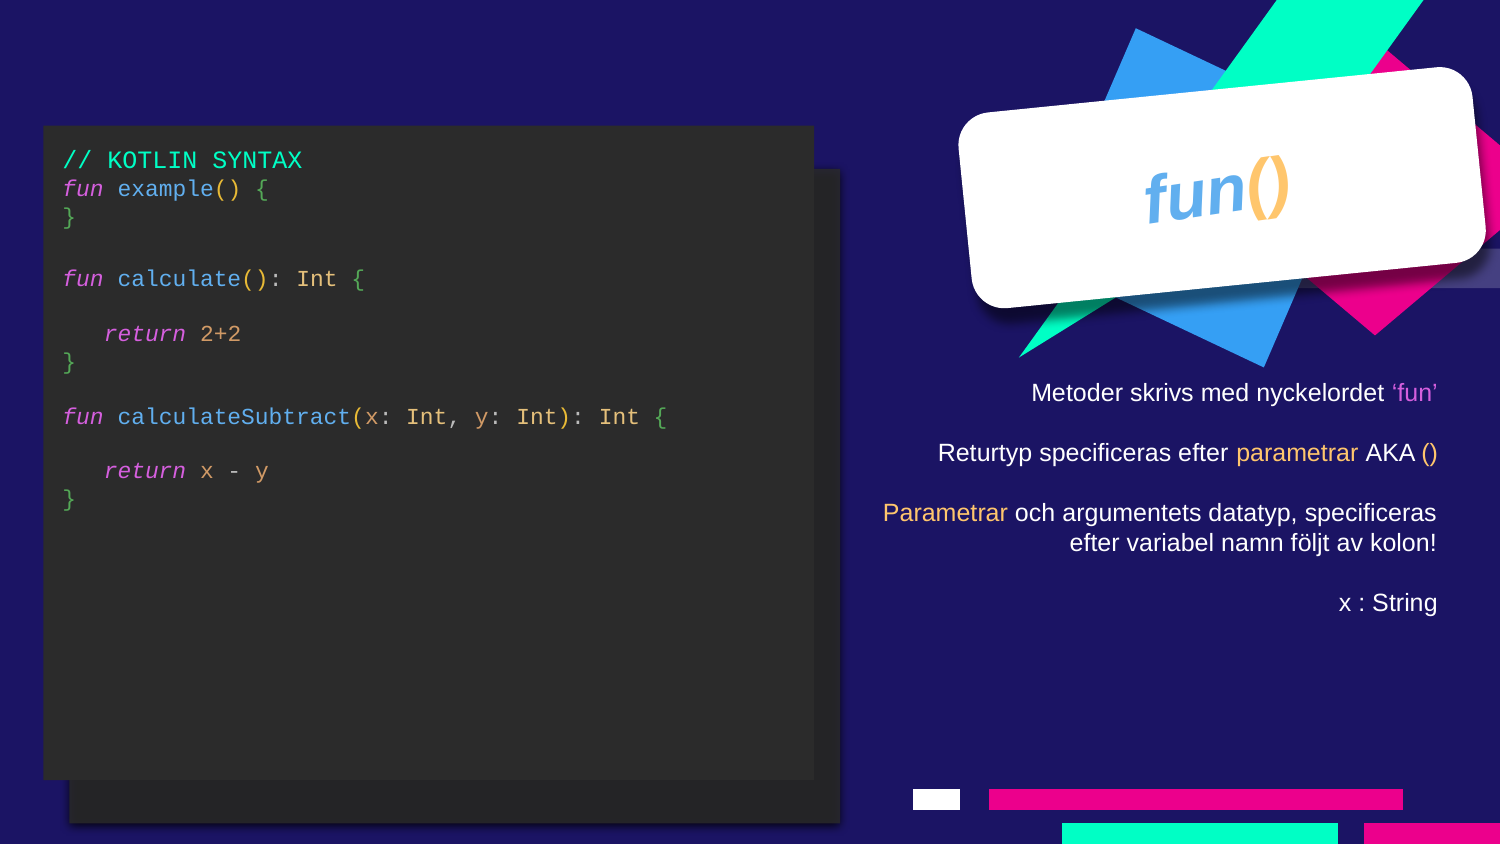

// KOTLIN SYNTAX
fun example() {
}

fun calculate(): Int {

   return 2+2
}

fun calculateSubtract(x: Int, y: Int): Int {

   return x - y
}

fun()

Metoder skrivs med nyckelordet ‘fun’

Returtyp specificeras efter parametrar AKA ()

Parametrar och argumentets datatyp, specificeras efter variabel namn följt av kolon!

x : String